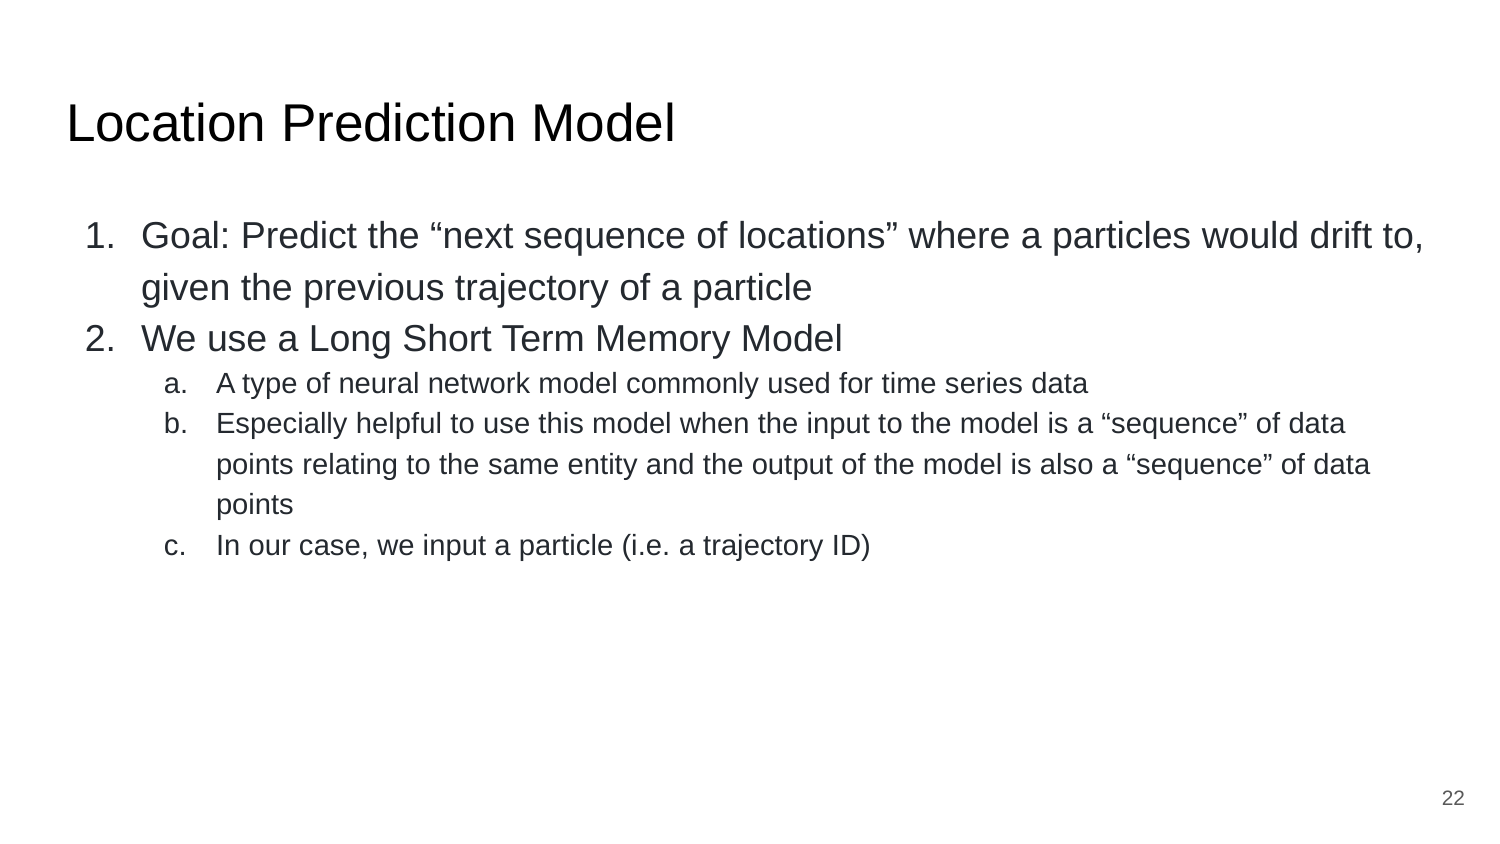

# Location Prediction Model
Goal: Predict the “next sequence of locations” where a particles would drift to, given the previous trajectory of a particle
We use a Long Short Term Memory Model
A type of neural network model commonly used for time series data
Especially helpful to use this model when the input to the model is a “sequence” of data points relating to the same entity and the output of the model is also a “sequence” of data points
In our case, we input a particle (i.e. a trajectory ID)
22